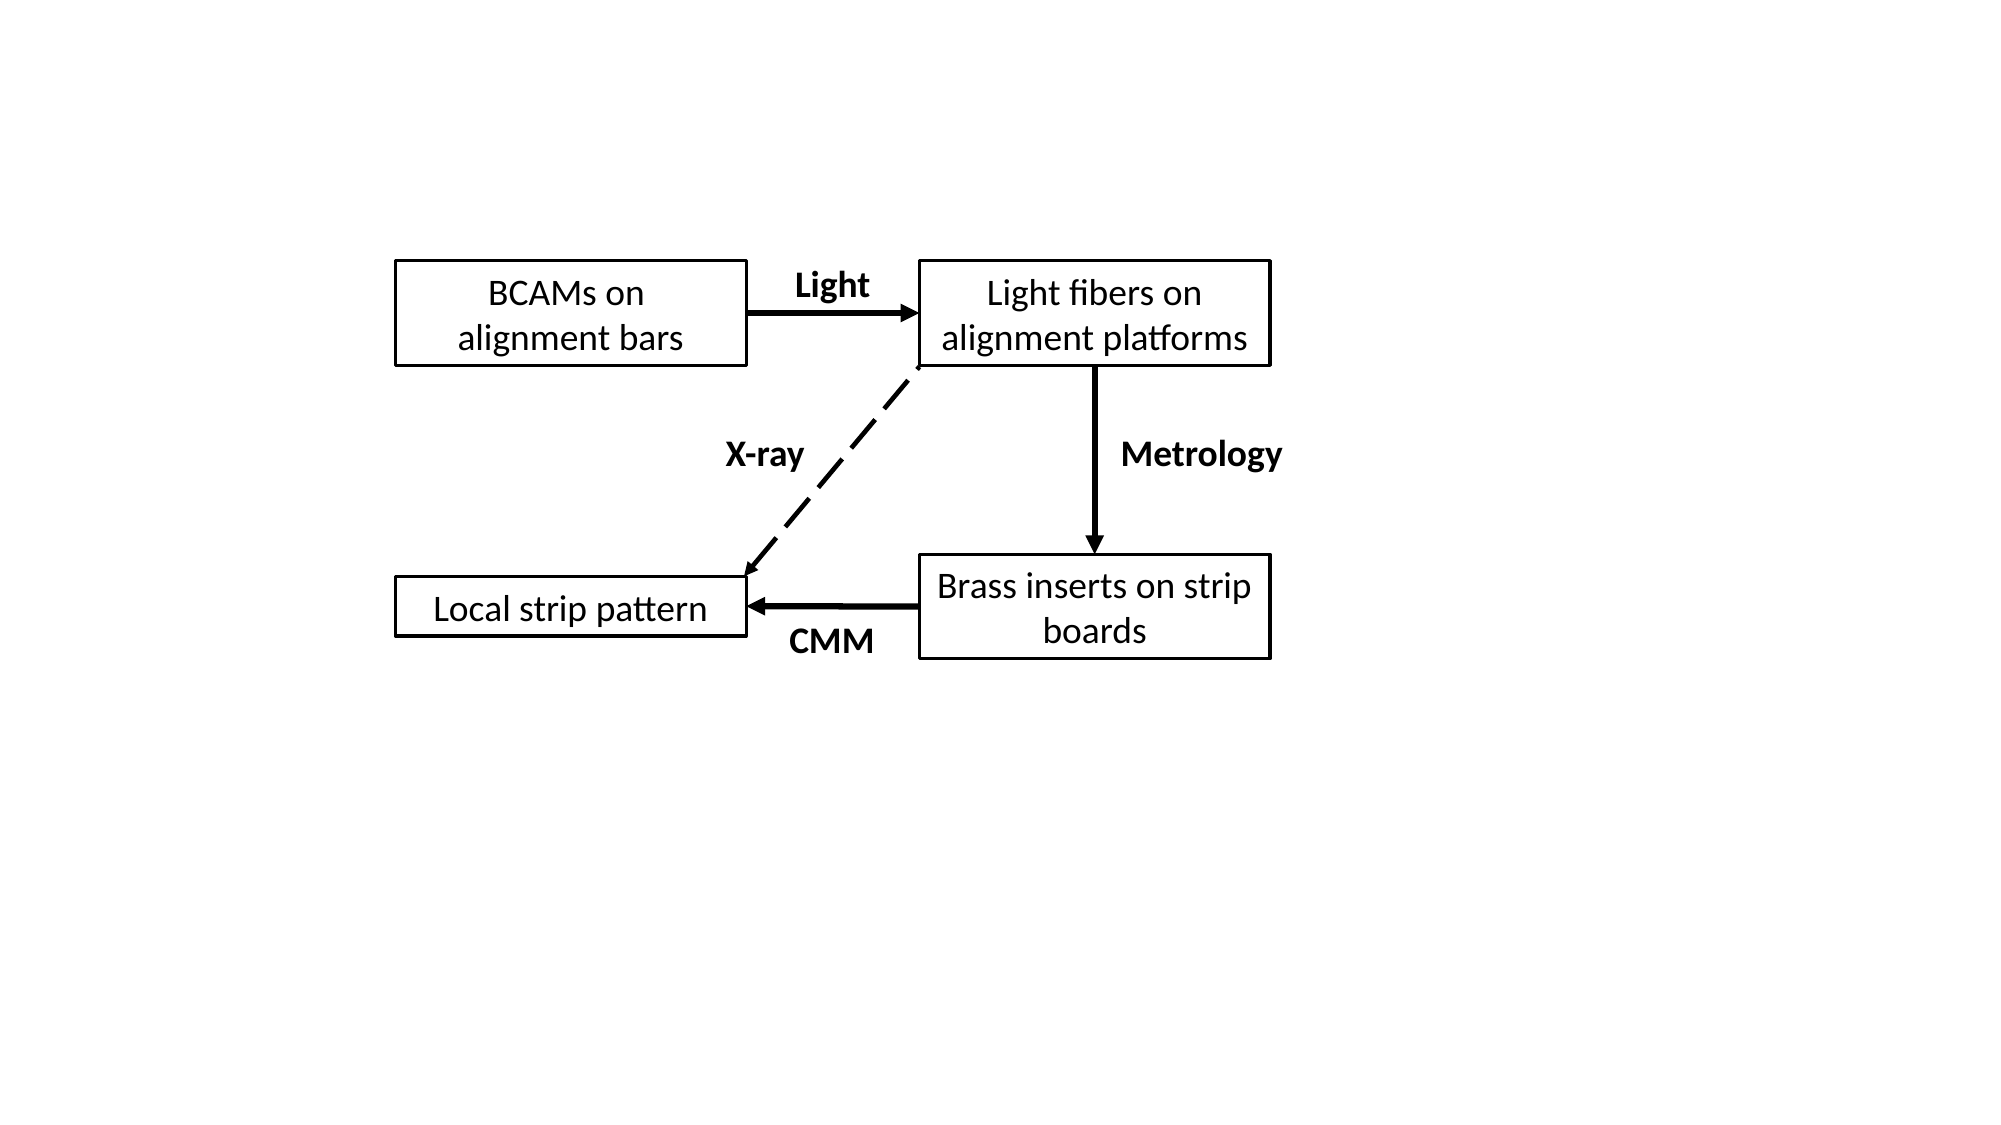

Light
BCAMs on
alignment bars
Light fibers on alignment platforms
X-ray
Metrology
Brass inserts on strip boards
Local strip pattern
CMM